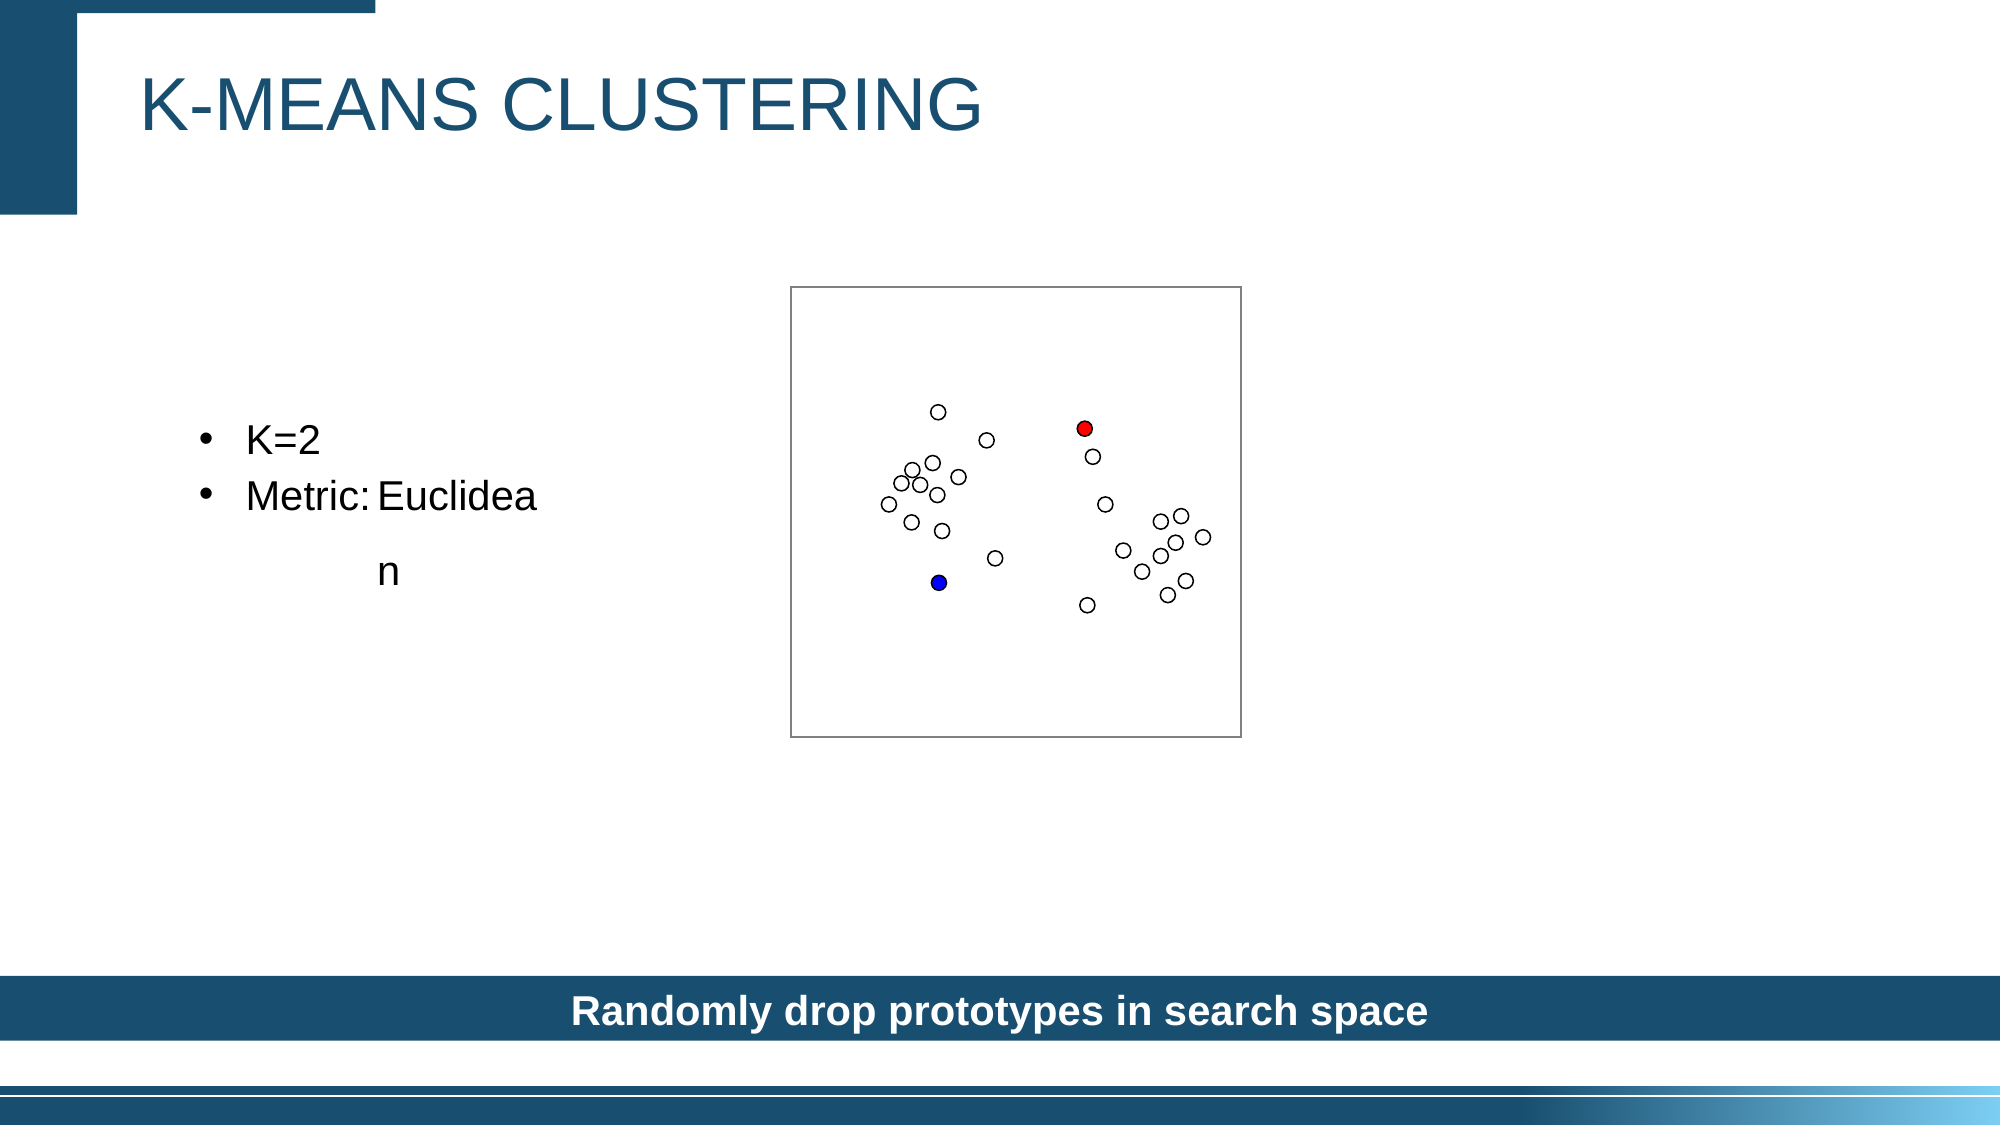

K-means clustering

K=2

Metric:
Euclidean

Randomly drop prototypes in search space